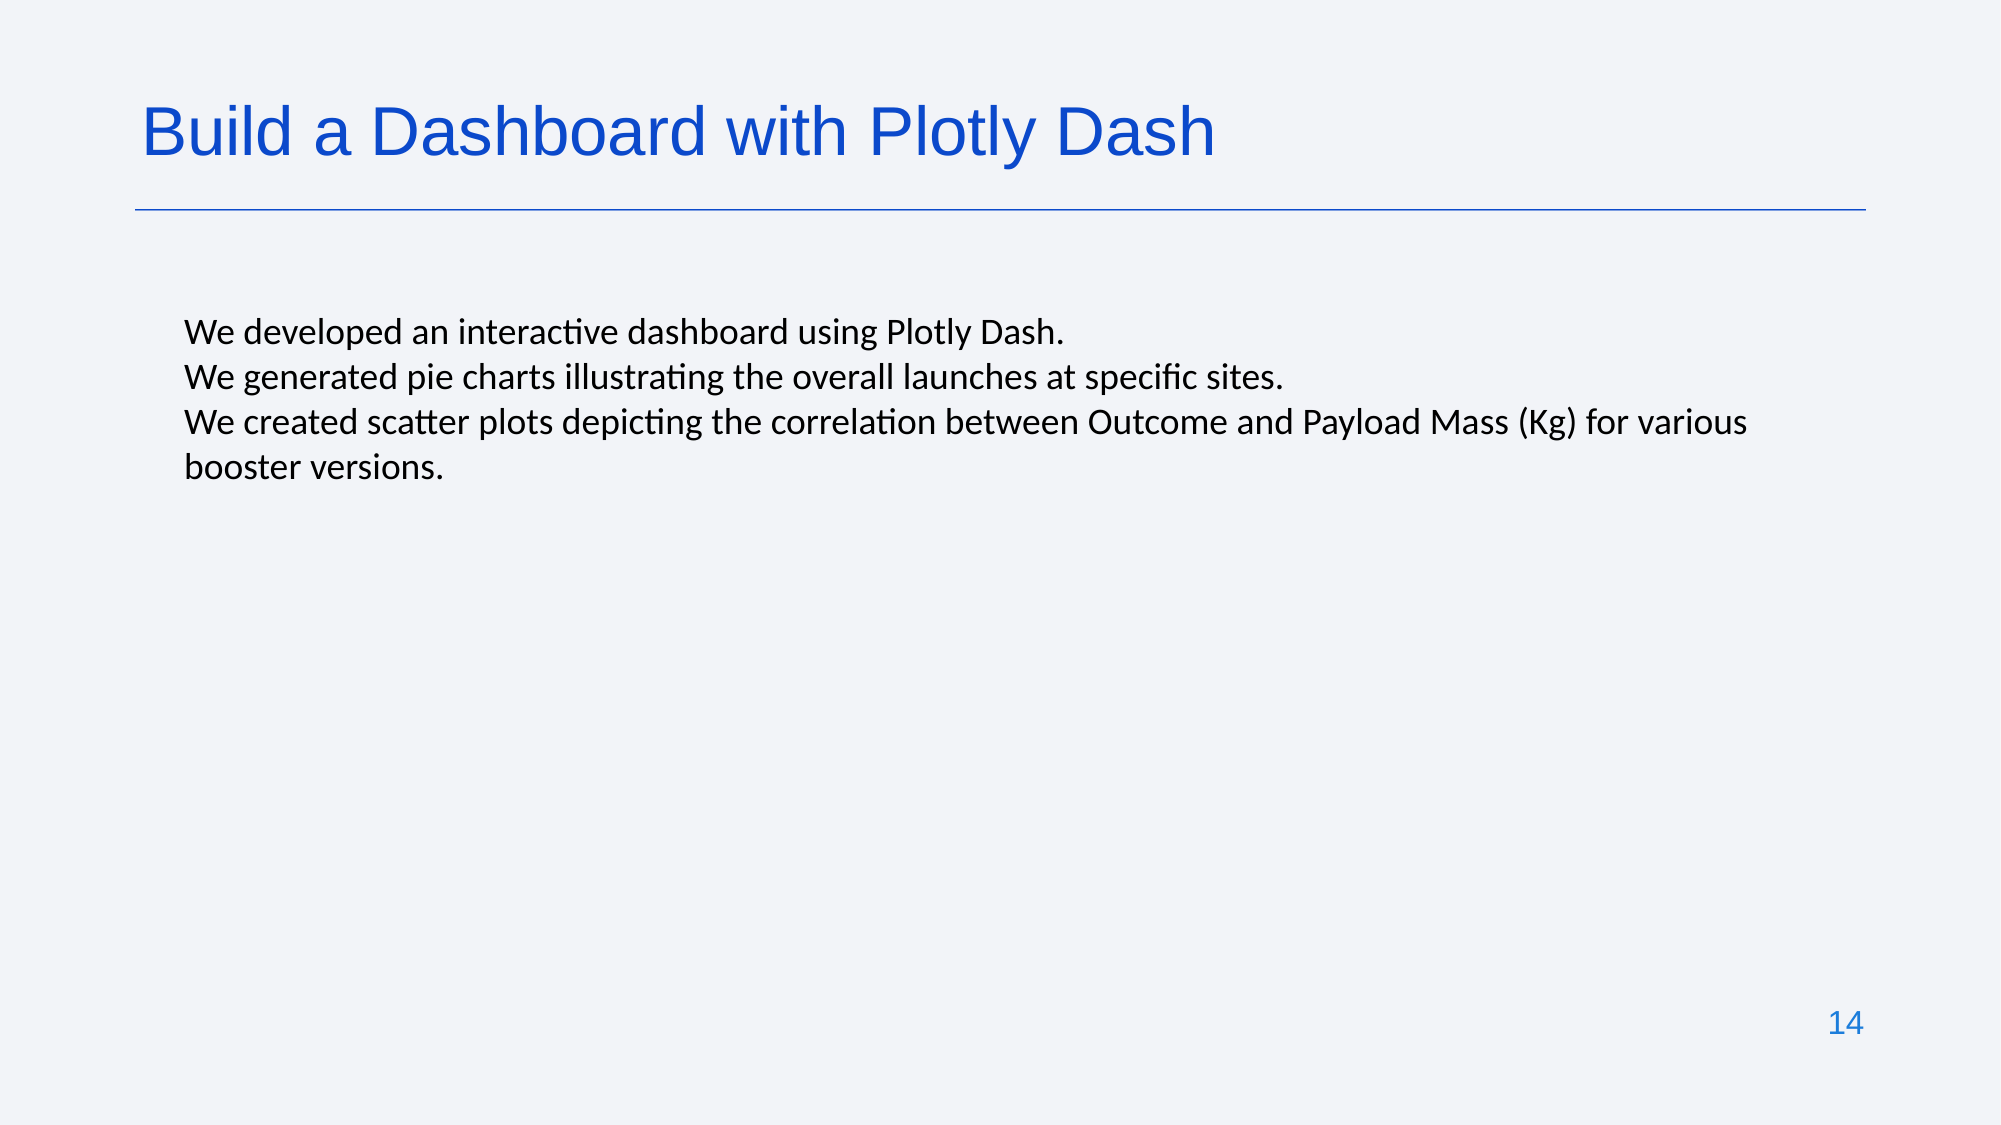

Build a Dashboard with Plotly Dash
We developed an interactive dashboard using Plotly Dash.
We generated pie charts illustrating the overall launches at specific sites.
We created scatter plots depicting the correlation between Outcome and Payload Mass (Kg) for various booster versions.
14